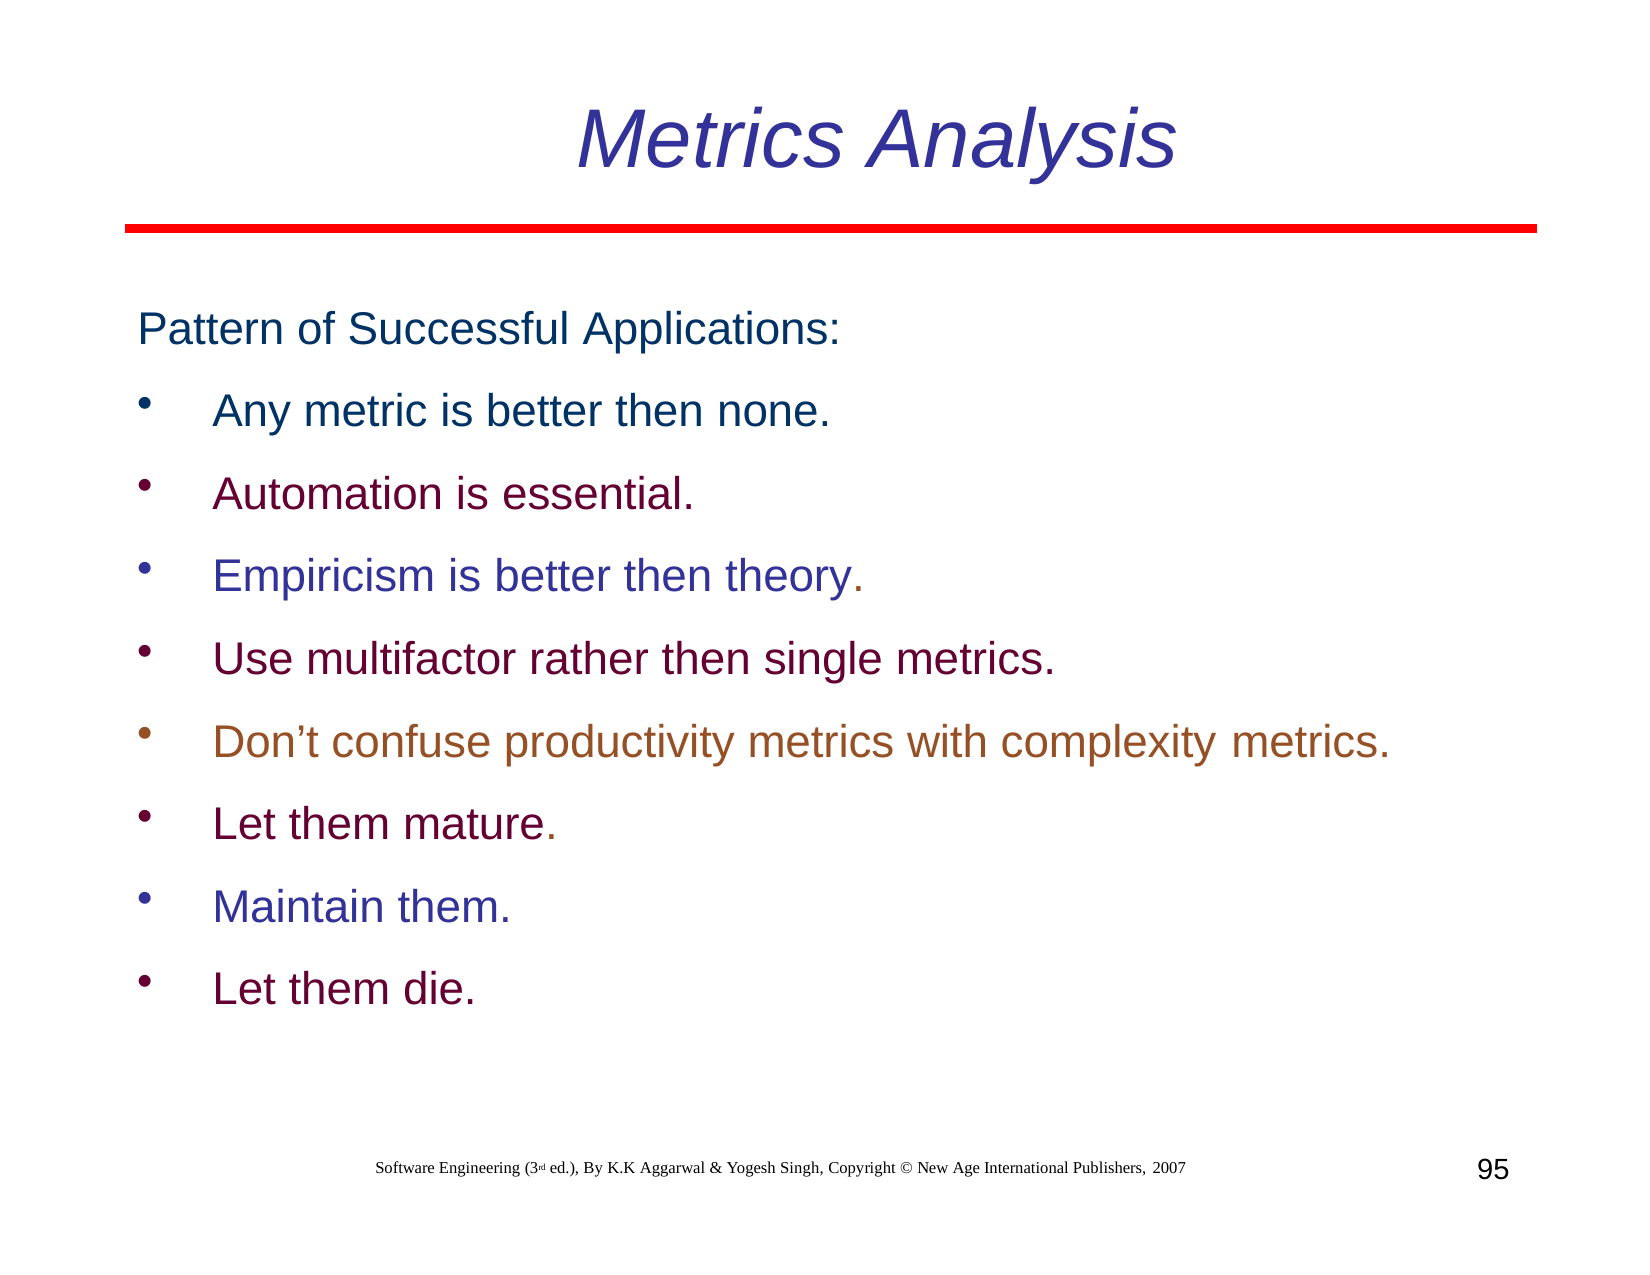

# Metrics Analysis

Pattern of Successful Applications:
Any metric is better then none.
Automation is essential.
Empiricism is better then theory.
Use multifactor rather then single metrics.
Don’t confuse productivity metrics with complexity metrics.
Let them mature.
Maintain them.
Let them die.
95
Software Engineering (3rd  ed.), By K.K Aggarwal & Yogesh Singh, Copyright © New Age International Publishers, 2007